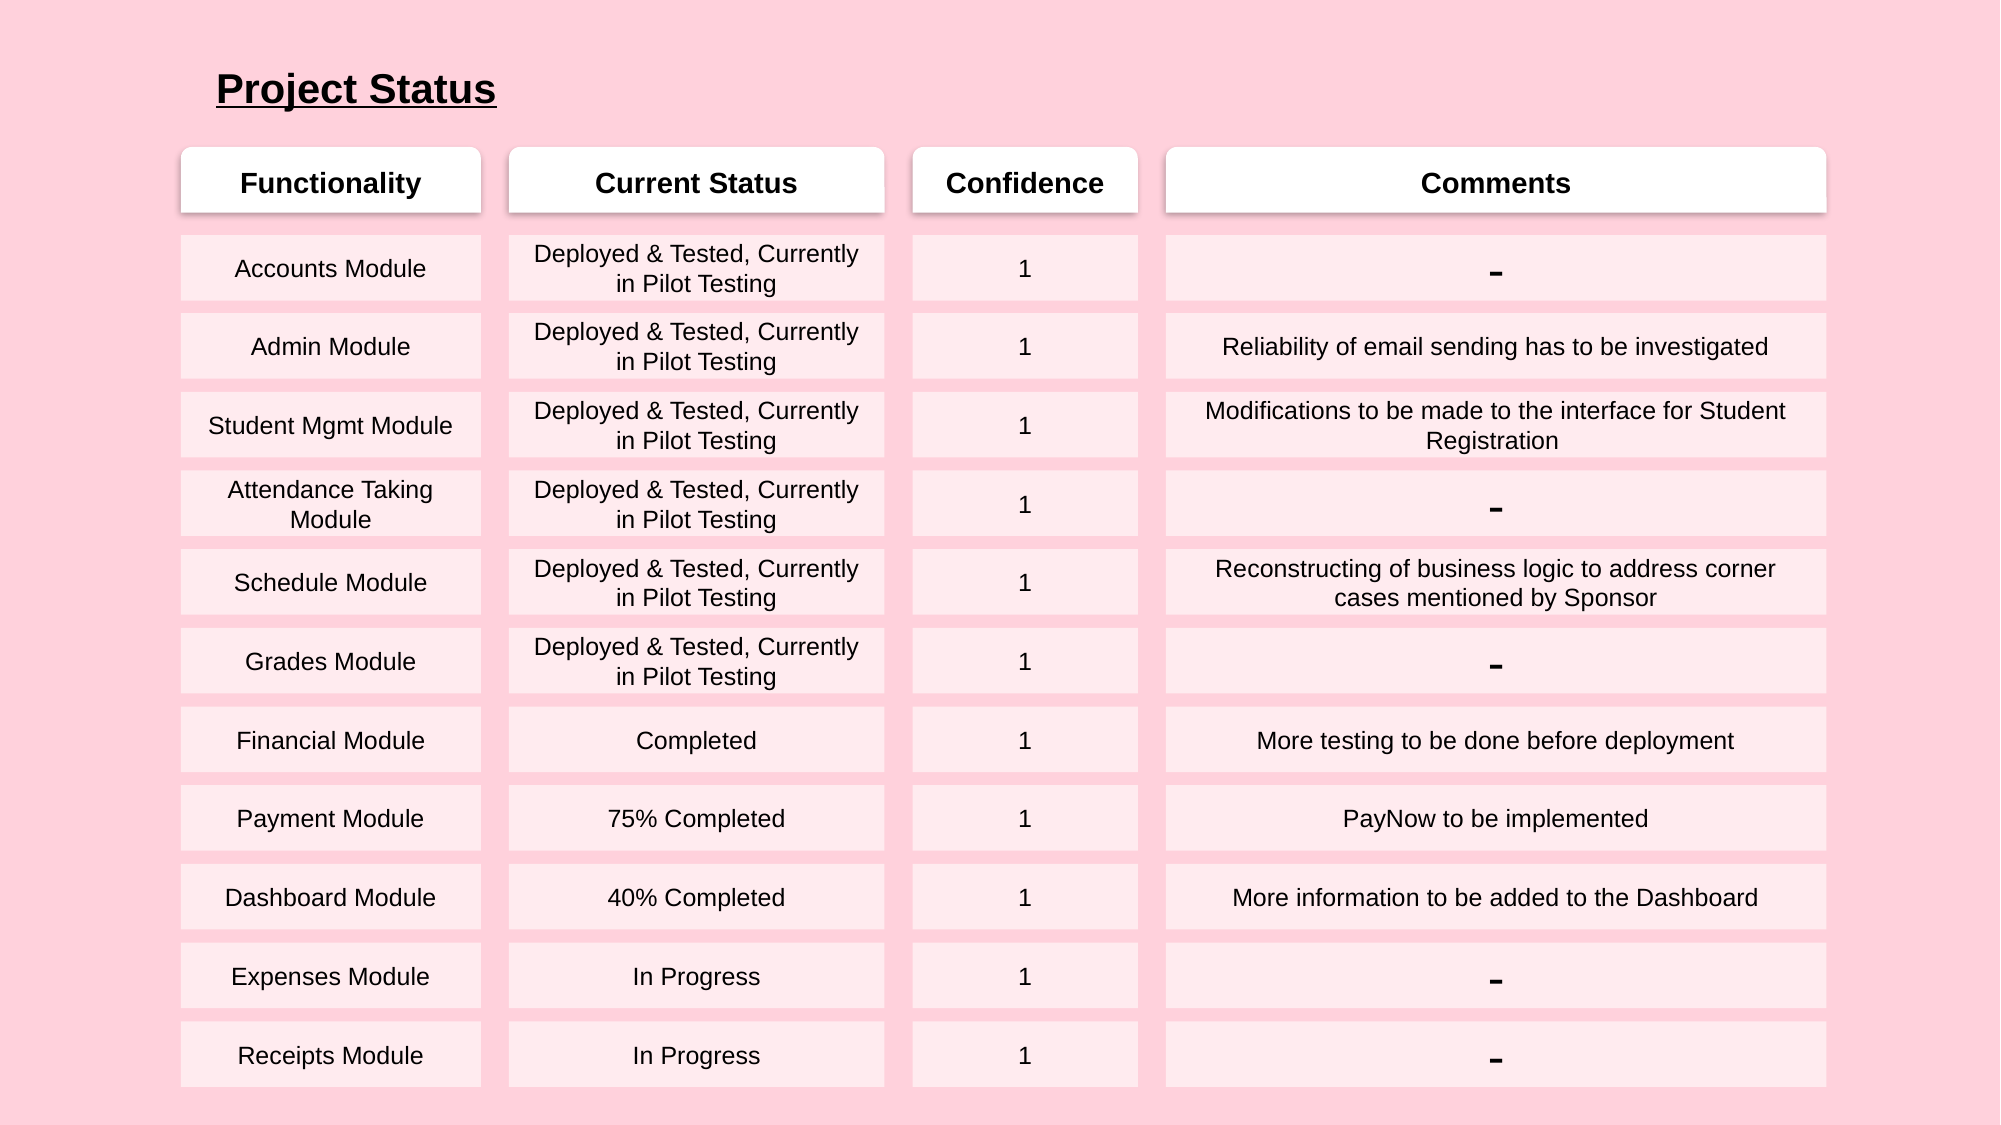

Project Status
Functionality
Current Status
Confidence
Comments
Accounts Module
Deployed & Tested, Currently in Pilot Testing
1
-
Deployed & Tested, Currently in Pilot Testing
Admin Module
1
Reliability of email sending has to be investigated
Student Mgmt Module
Deployed & Tested, Currently in Pilot Testing
1
Modifications to be made to the interface for Student Registration
Attendance Taking Module
Deployed & Tested, Currently in Pilot Testing
1
-
Schedule Module
Deployed & Tested, Currently in Pilot Testing
1
Reconstructing of business logic to address corner cases mentioned by Sponsor
Grades Module
Deployed & Tested, Currently in Pilot Testing
1
-
Financial Module
Completed
1
More testing to be done before deployment
Payment Module
75% Completed
1
PayNow to be implemented
Dashboard Module
40% Completed
1
More information to be added to the Dashboard
Expenses Module
In Progress
1
-
Receipts Module
In Progress
1
-